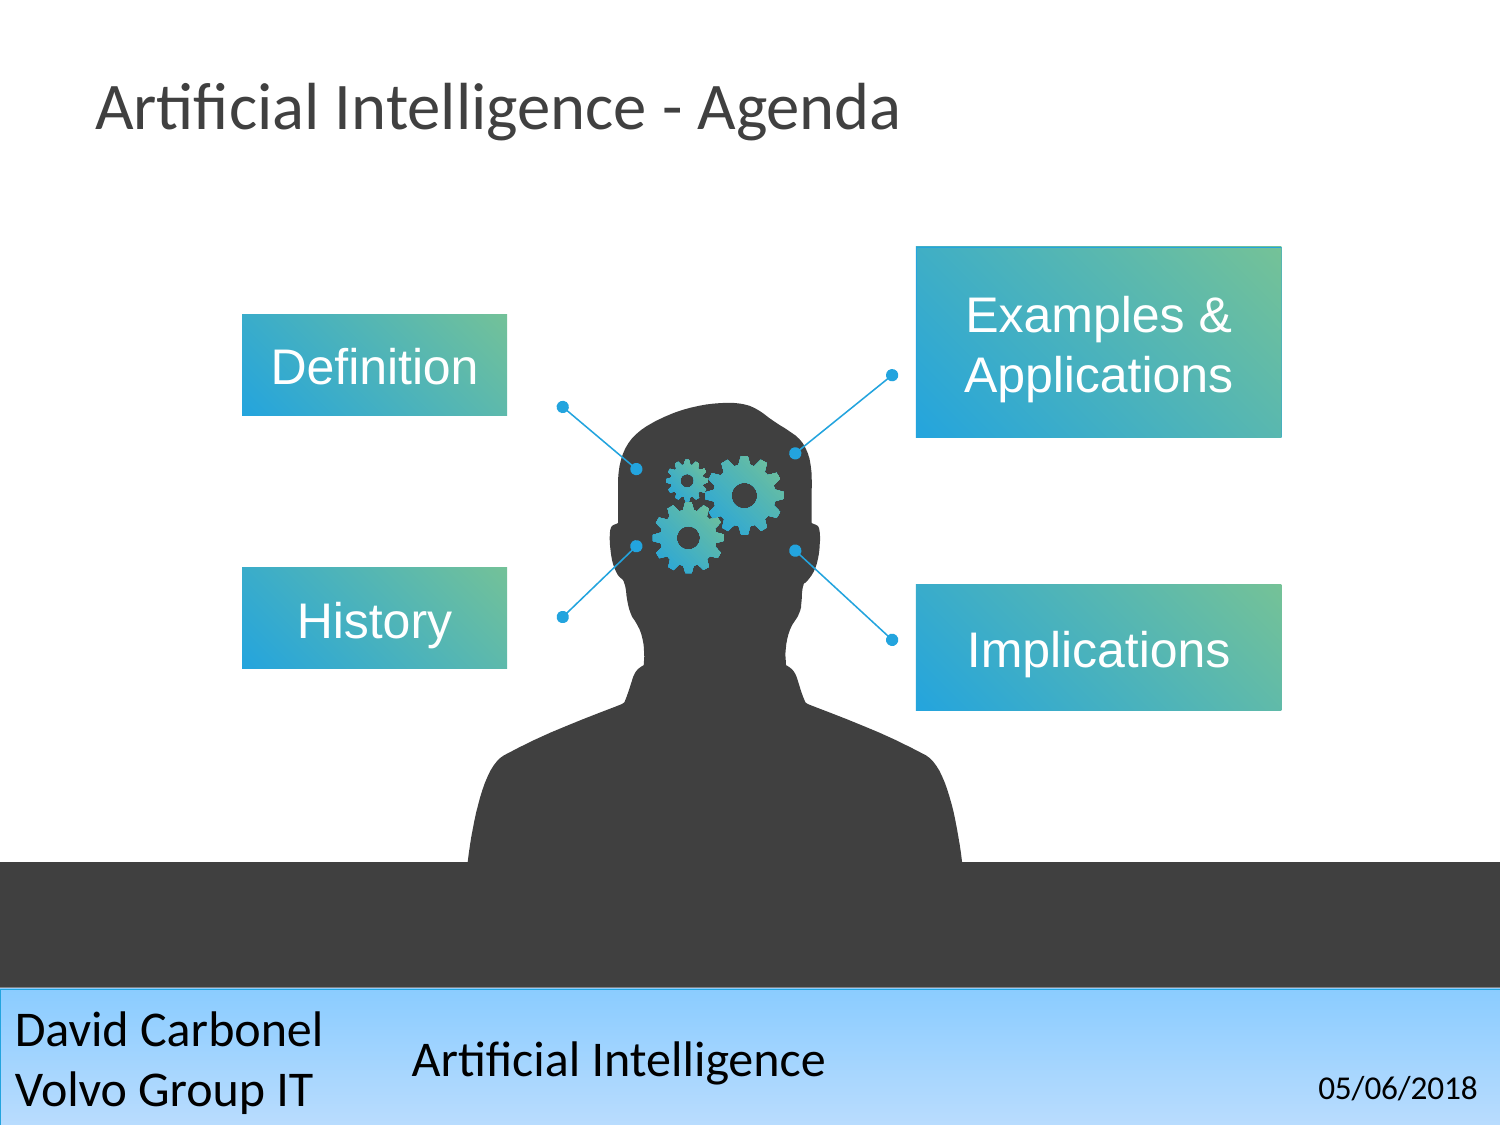

# Artificial Intelligence - Agenda
Examples & Applications
Definition

History
Implications

David Carbonel
Volvo Group IT
Artificial Intelligence
05/06/2018